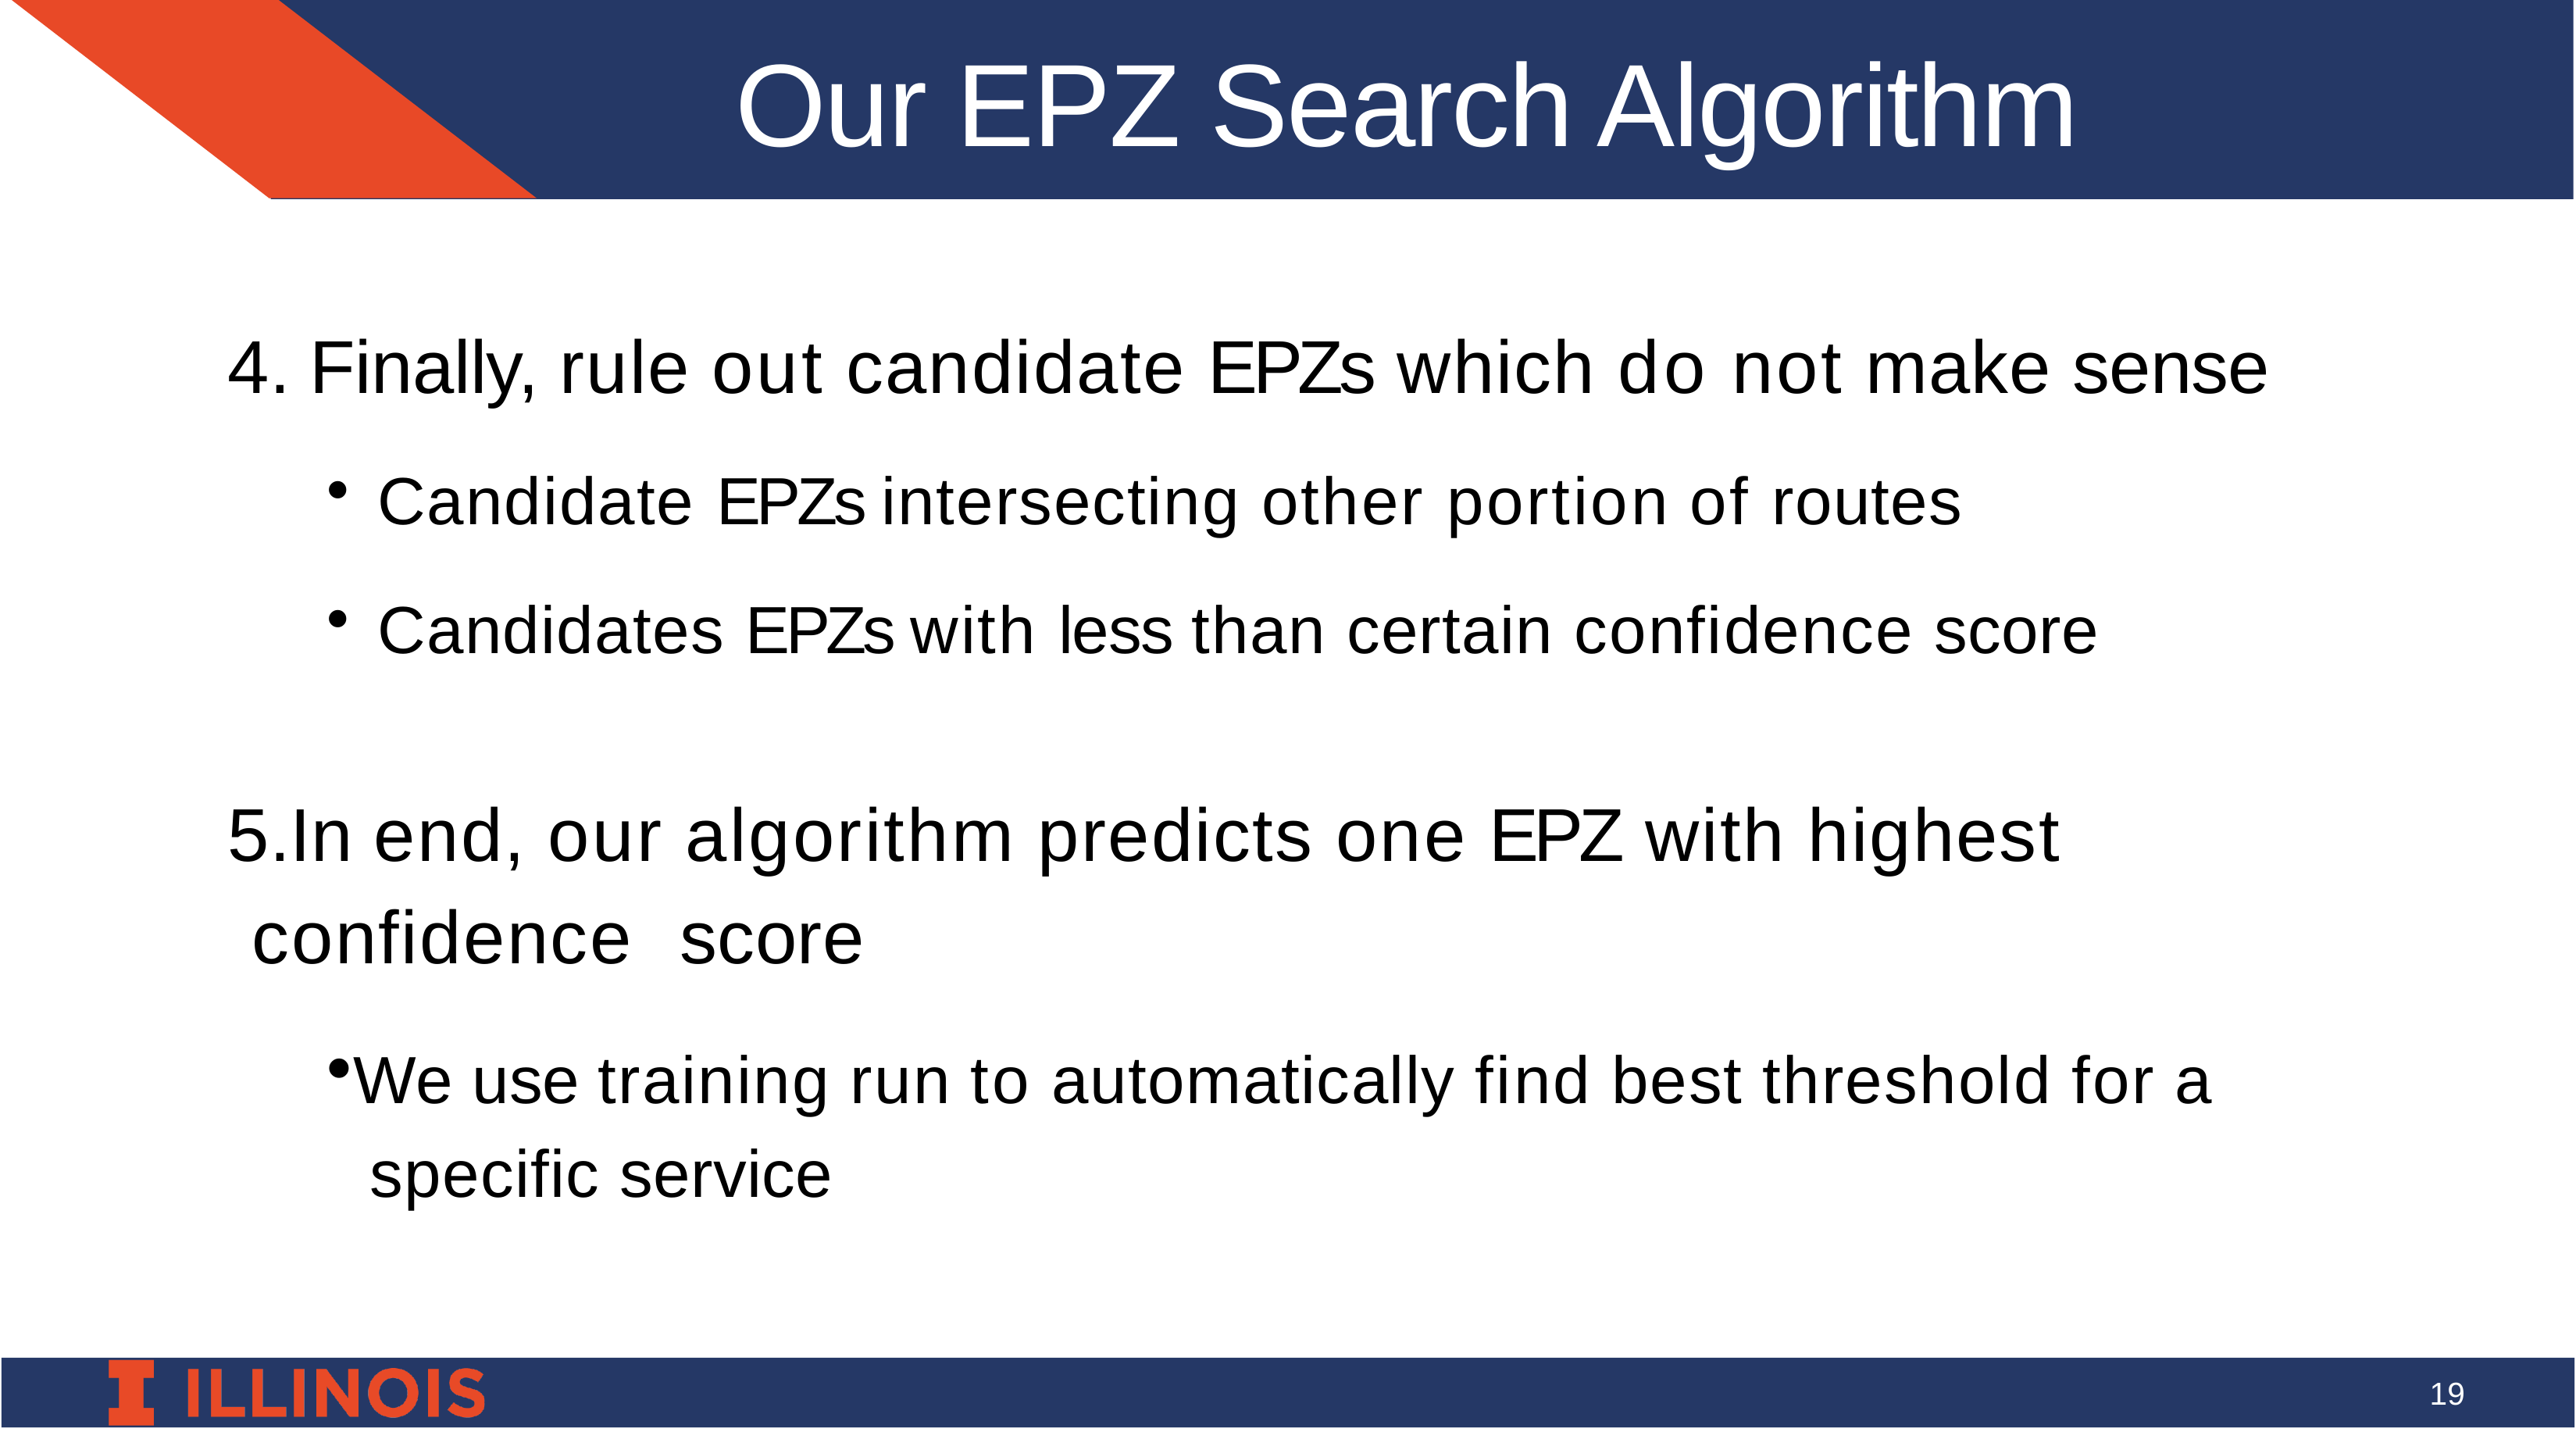

# Our EPZ Search Algorithm
Finally, rule out candidate EPZs which do not make sense
Candidate EPZs intersecting other portion of routes
Candidates EPZs with less than certain confidence score

In end, our algorithm predicts one EPZ with highest confidence  score
We use training run to automatically find best threshold for a  specific service
19